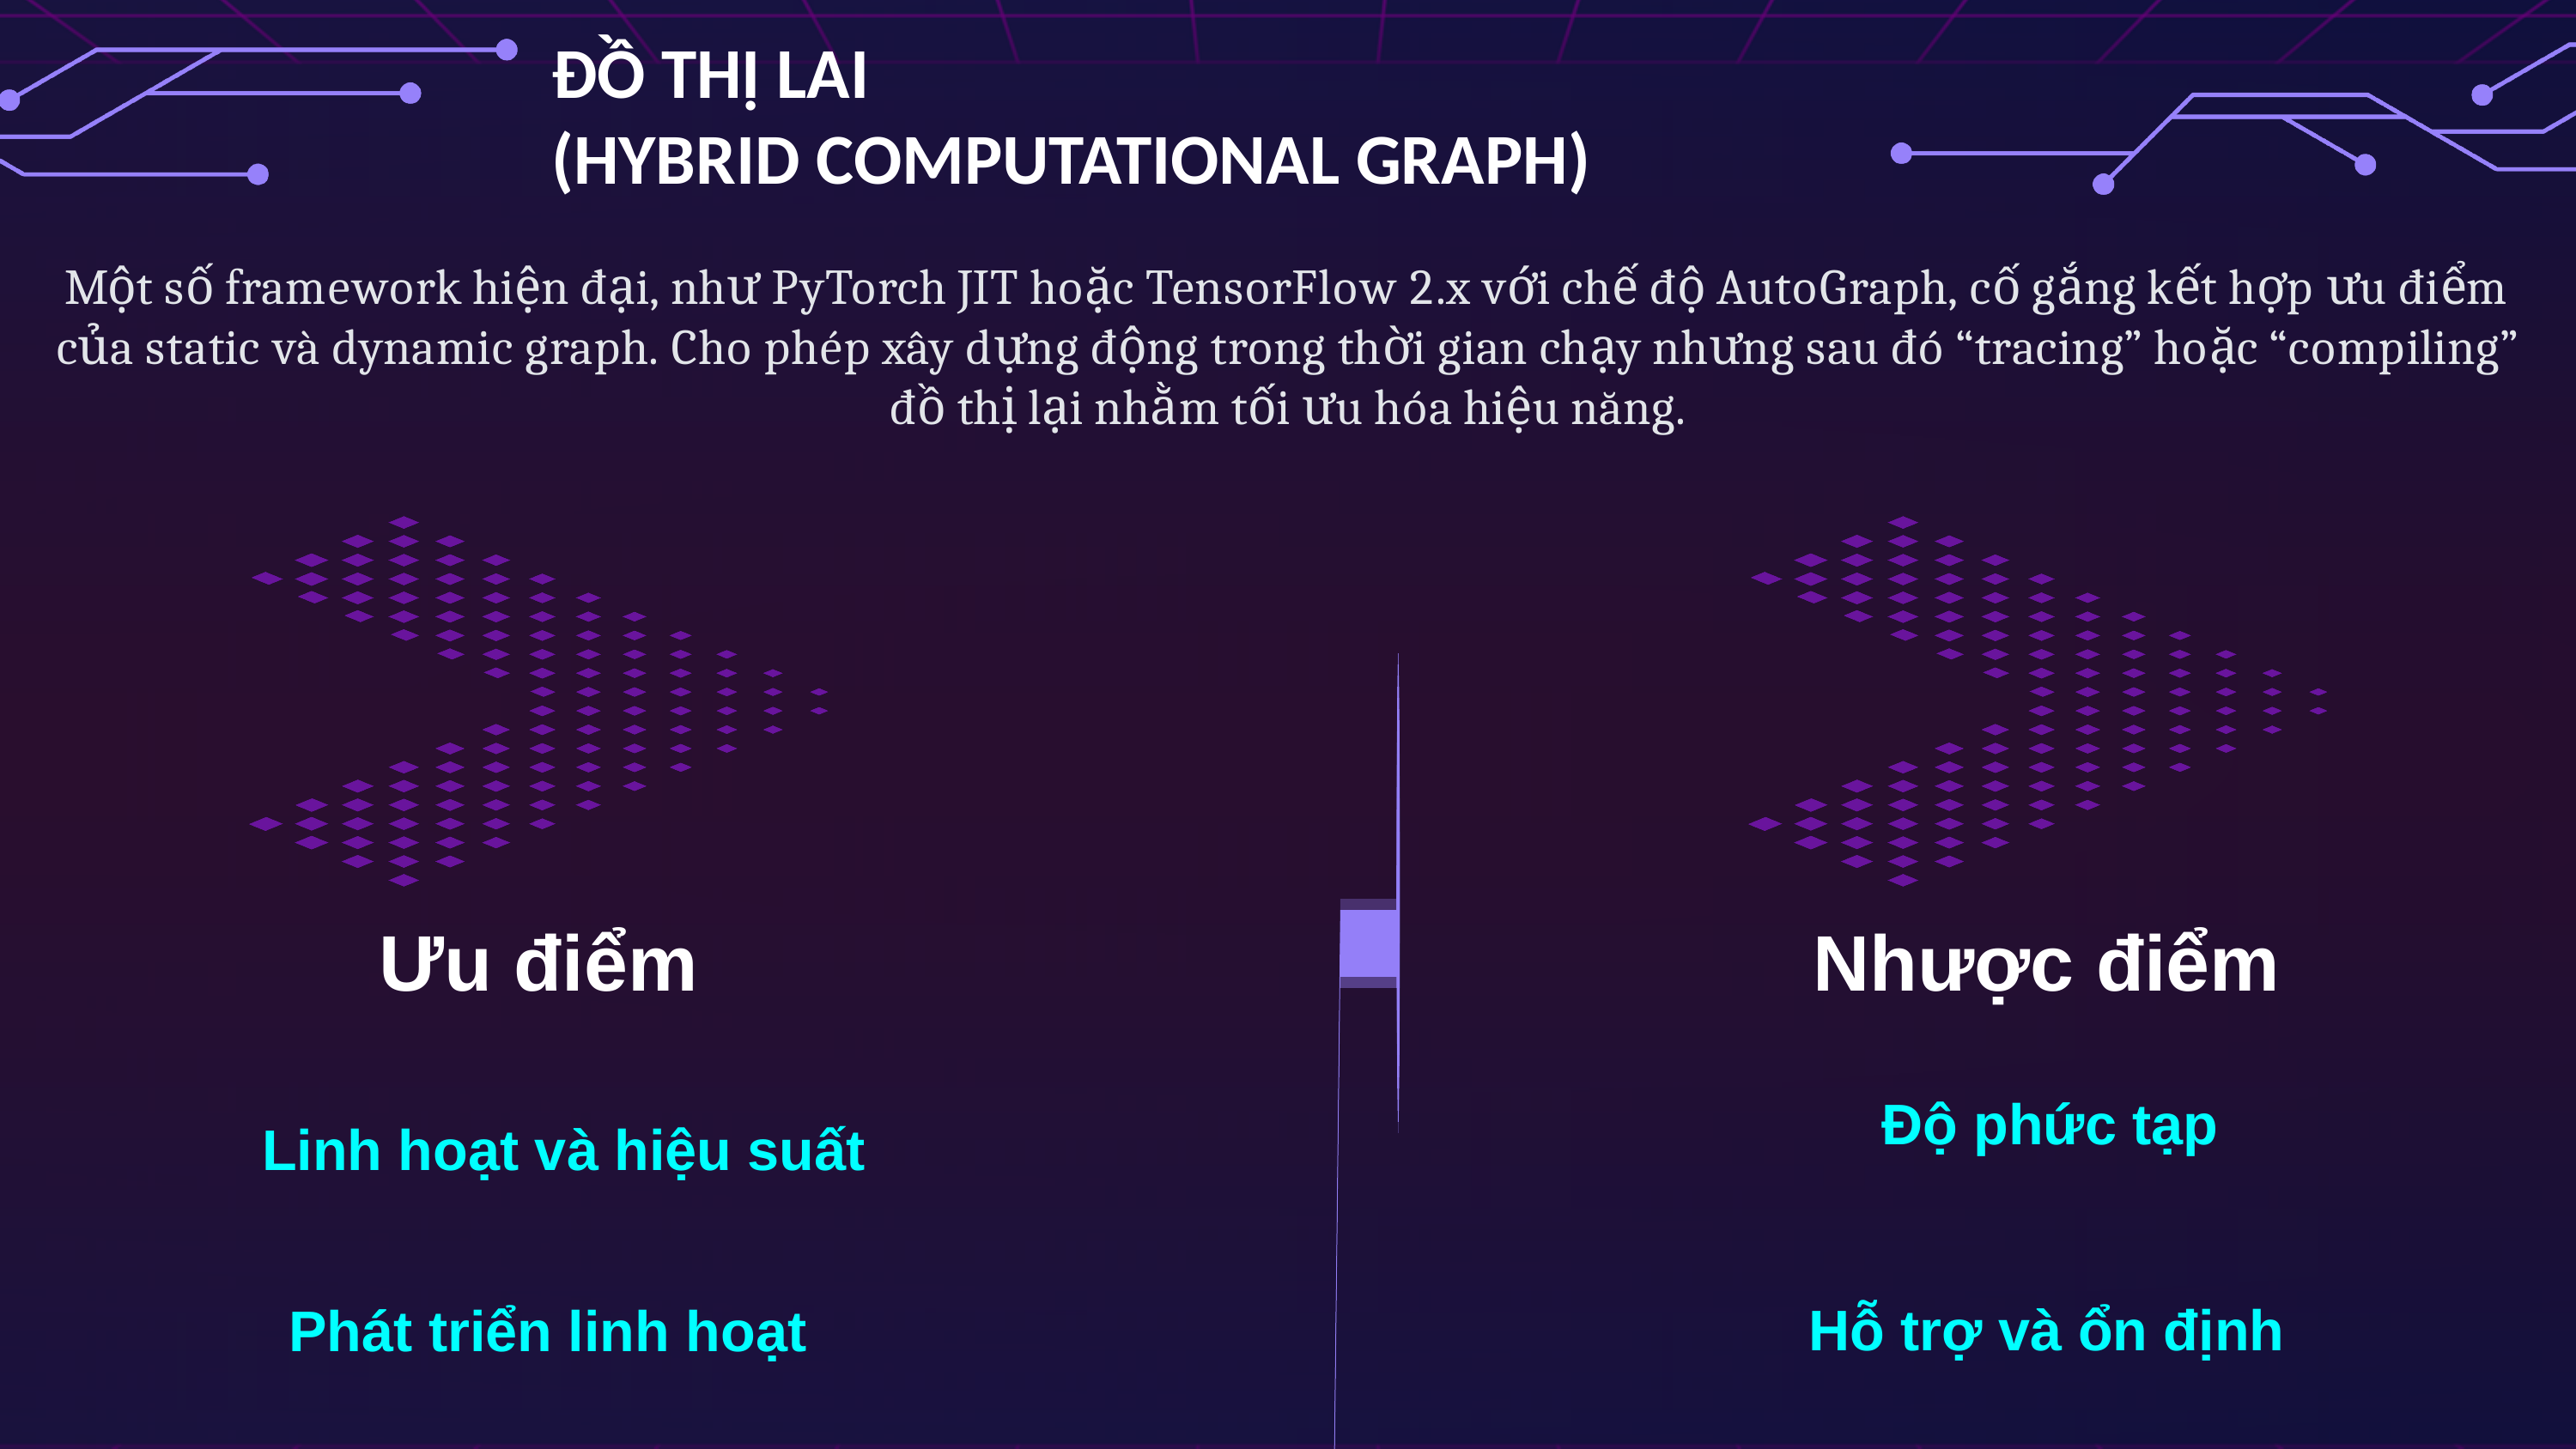

ĐỒ THỊ TÍNH TOÁN ĐỘNG
(DYNAMIC COMPUTATIONAL GRAPH)
ĐỒ THỊ LAI
(HYBRID COMPUTATIONAL GRAPH)

Một số framework hiện đại, như PyTorch JIT hoặc TensorFlow 2.x với chế độ AutoGraph, cố gắng kết hợp ưu điểm của static và dynamic graph. Cho phép xây dựng động trong thời gian chạy nhưng sau đó “tracing” hoặc “compiling” đồ thị lại nhằm tối ưu hóa hiệu năng.

Nhược điểm
Ưu điểm
Độ phức tạp
Linh hoạt và hiệu suất
Hỗ trợ và ổn định
Phát triển linh hoạt